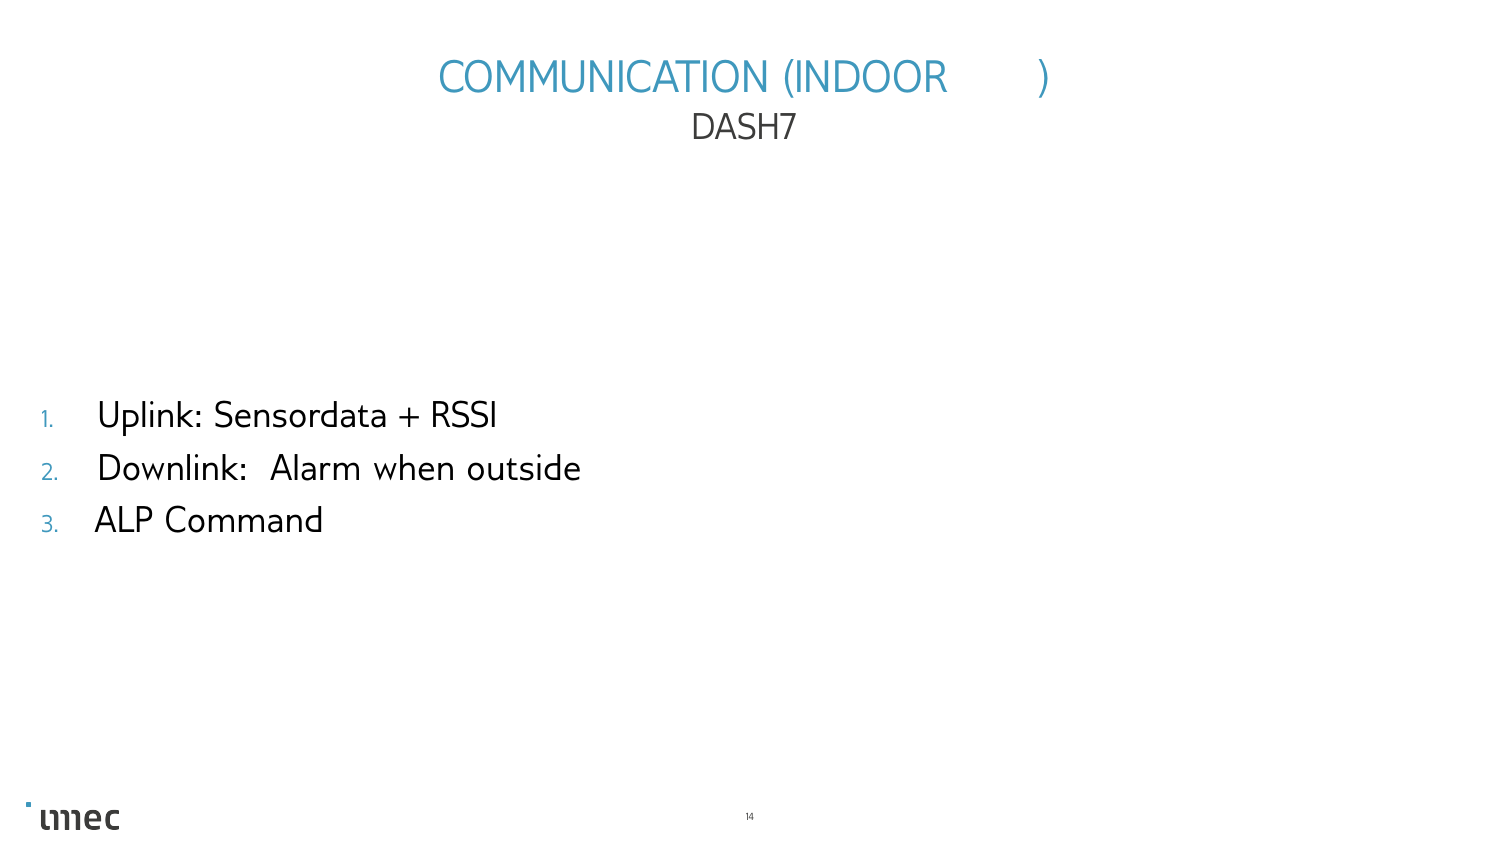

# Communication (INDOOR	)
DASH7
Uplink: Sensordata + RSSI
Downlink:  Alarm when outside
ALP Command
14